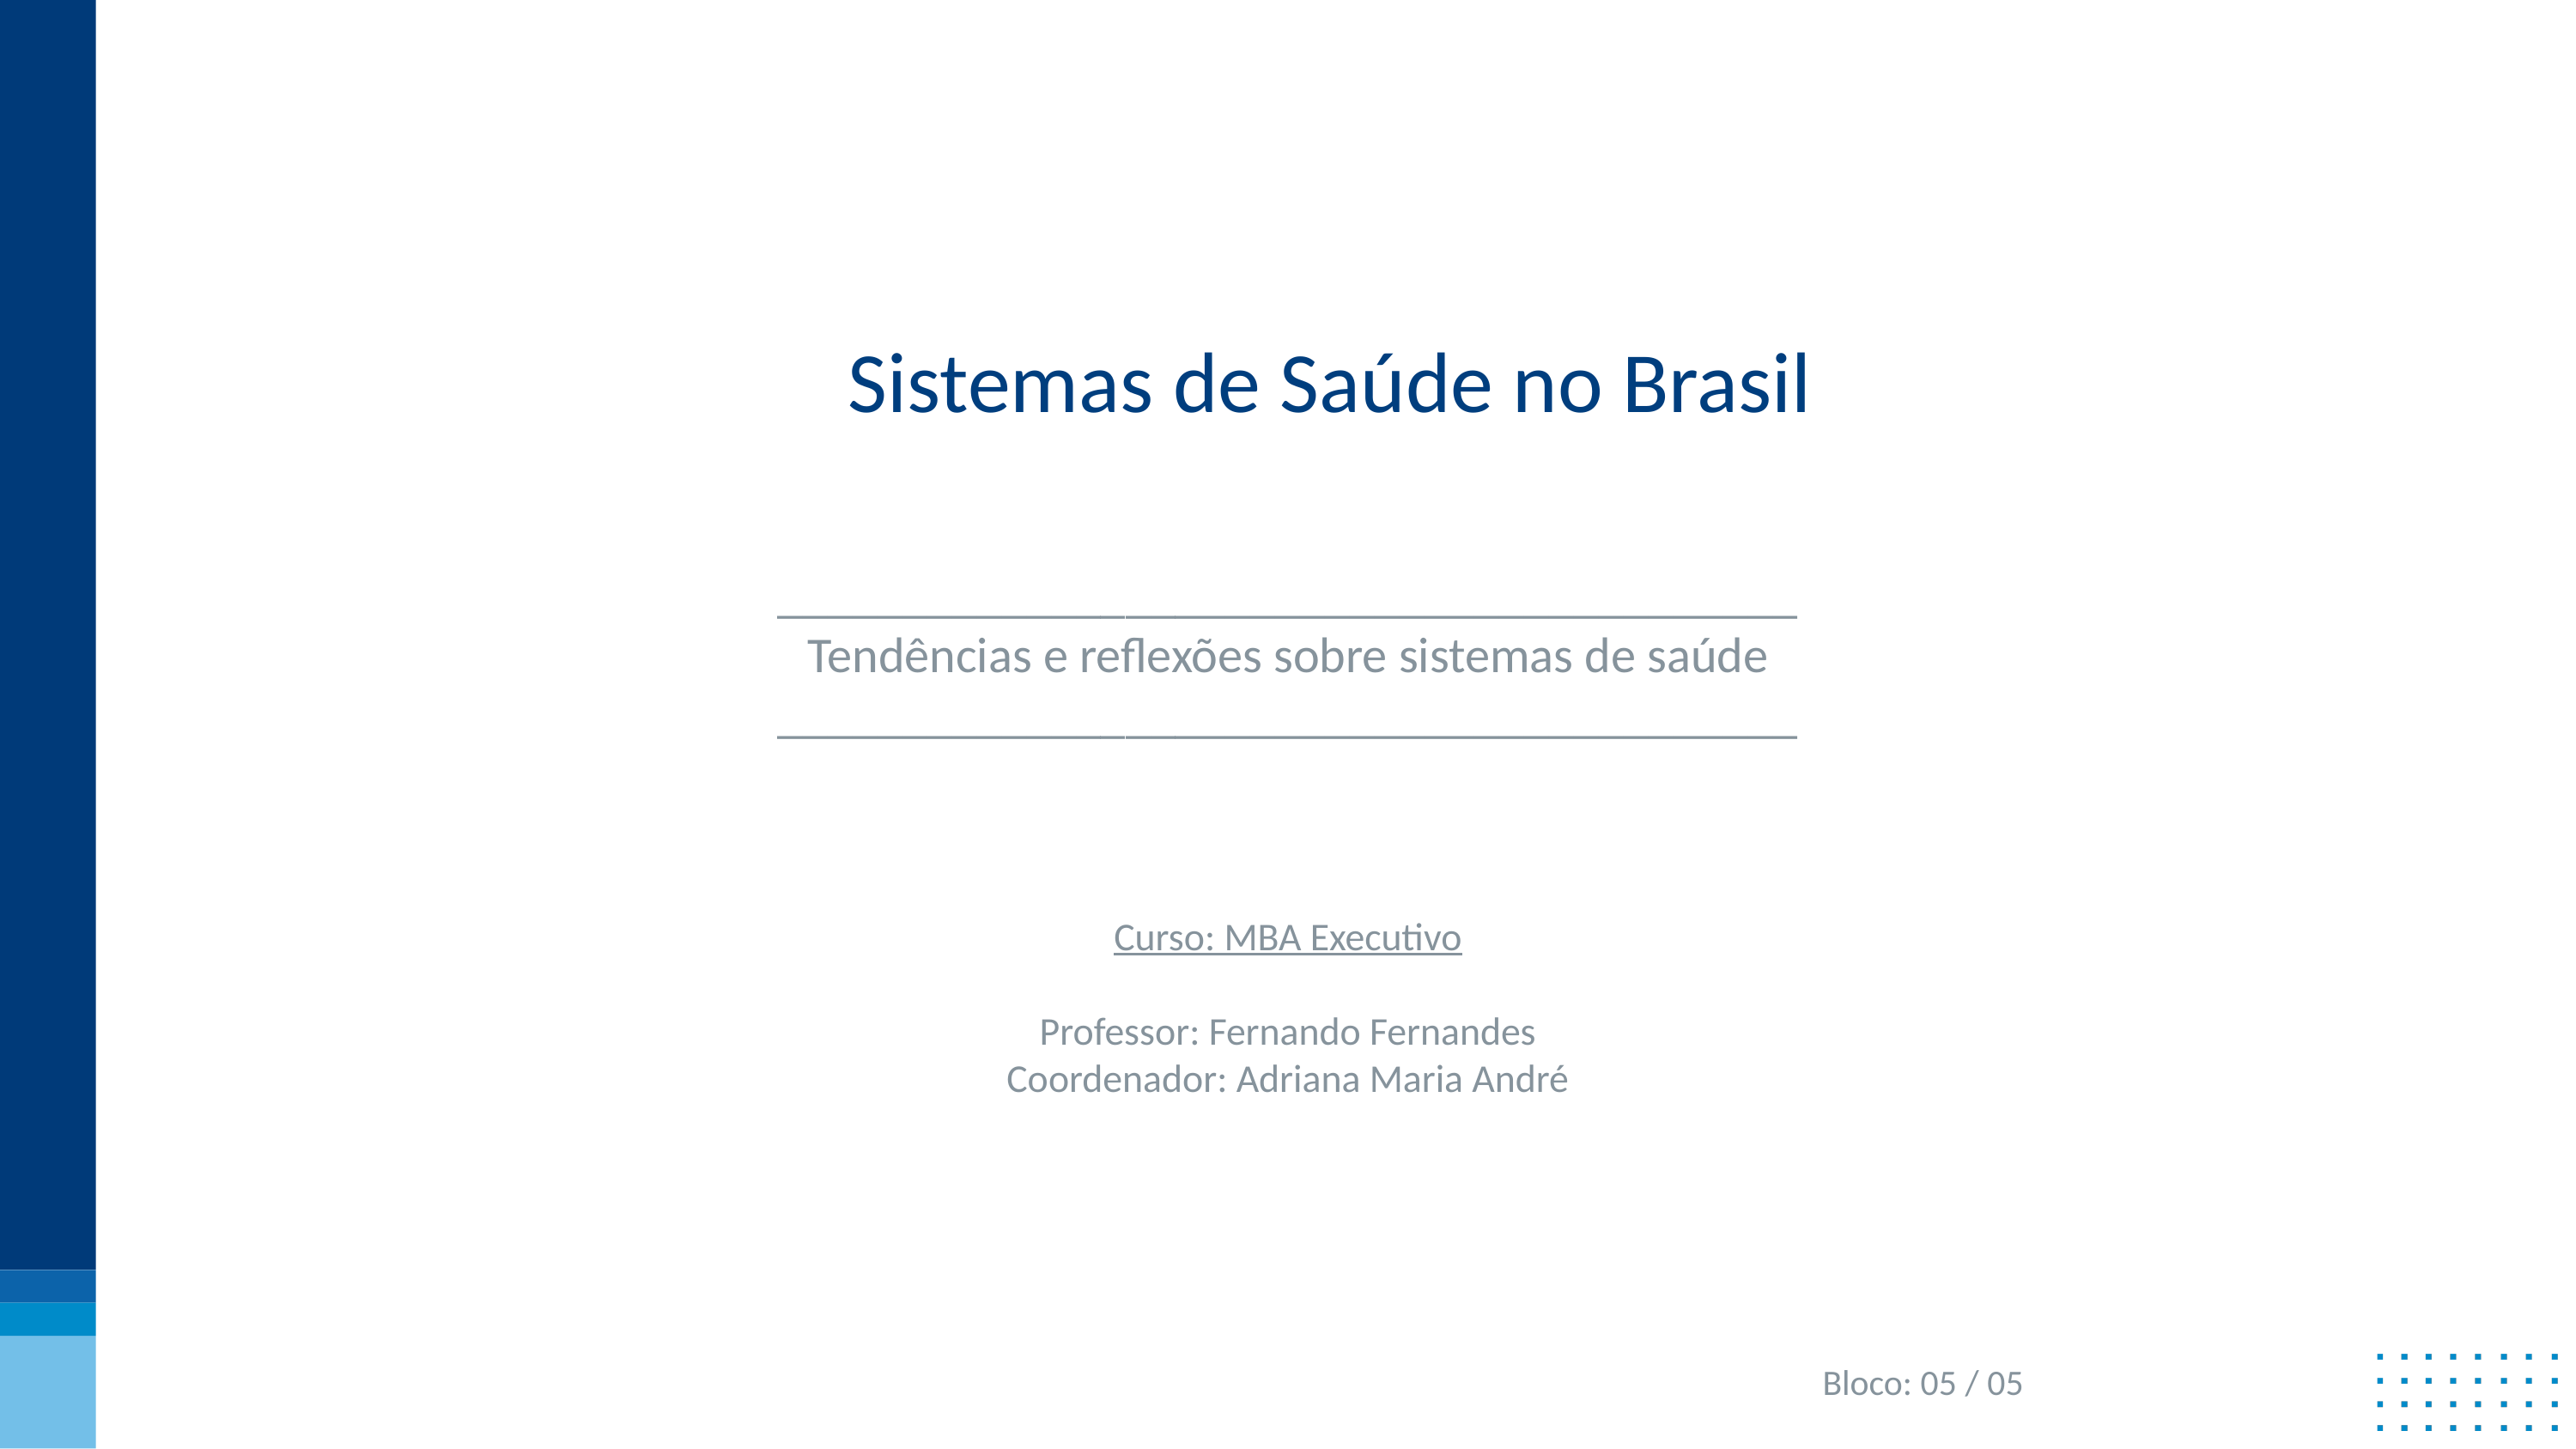

Sistemas de Saúde no Brasil
_________________________________________
Tendências e reflexões sobre sistemas de saúde
_________________________________________

Curso: MBA Executivo

Professor: Fernando Fernandes
Coordenador: Adriana Maria André
Bloco: 05 / 05